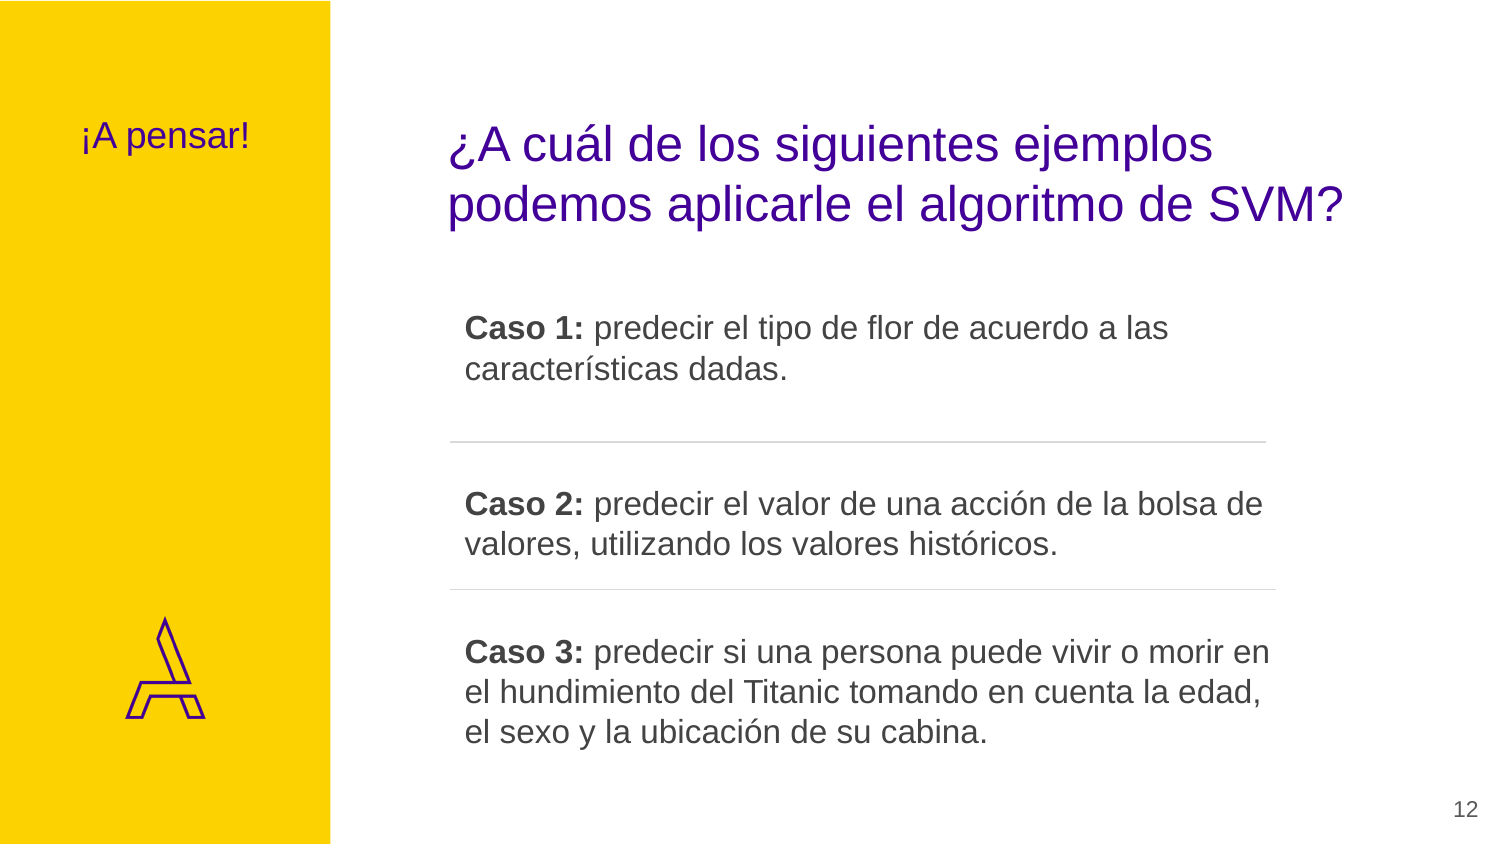

# ¡A pensar!
¿A cuál de los siguientes ejemplos podemos aplicarle el algoritmo de SVM?
Caso 1: predecir el tipo de flor de acuerdo a las características dadas.
Caso 2: predecir el valor de una acción de la bolsa de valores, utilizando los valores históricos.
Caso 3: predecir si una persona puede vivir o morir en el hundimiento del Titanic tomando en cuenta la edad, el sexo y la ubicación de su cabina.
12